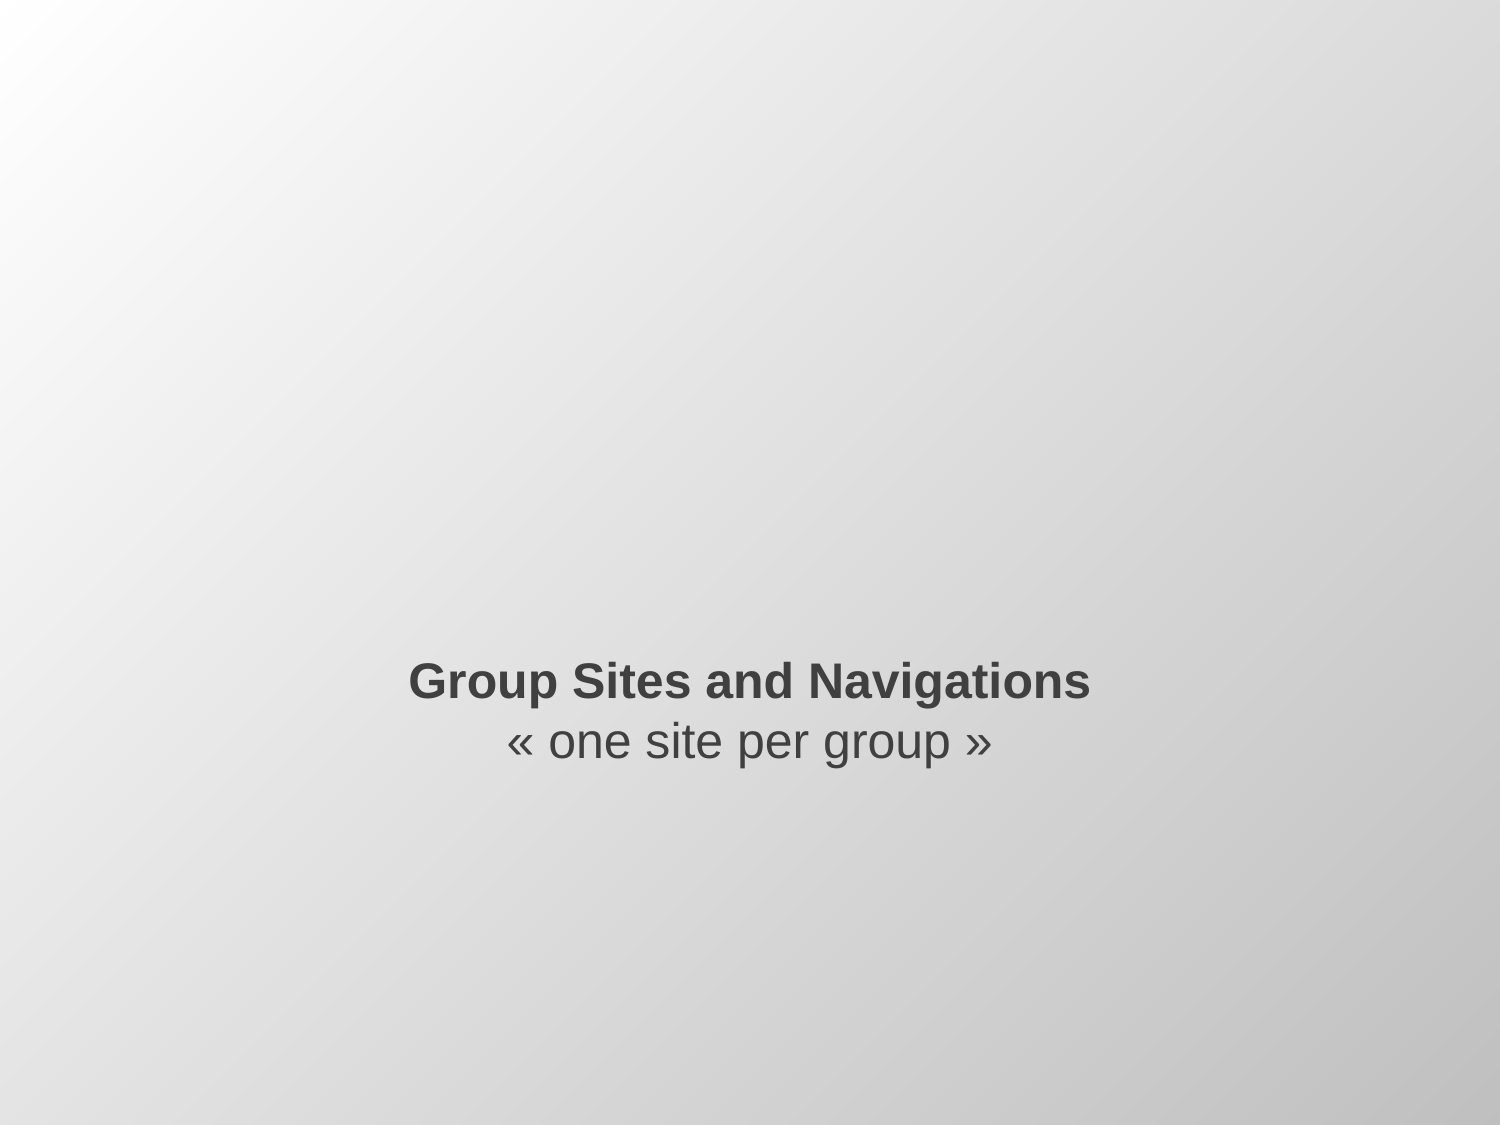

# Group Sites and Navigations « one site per group »